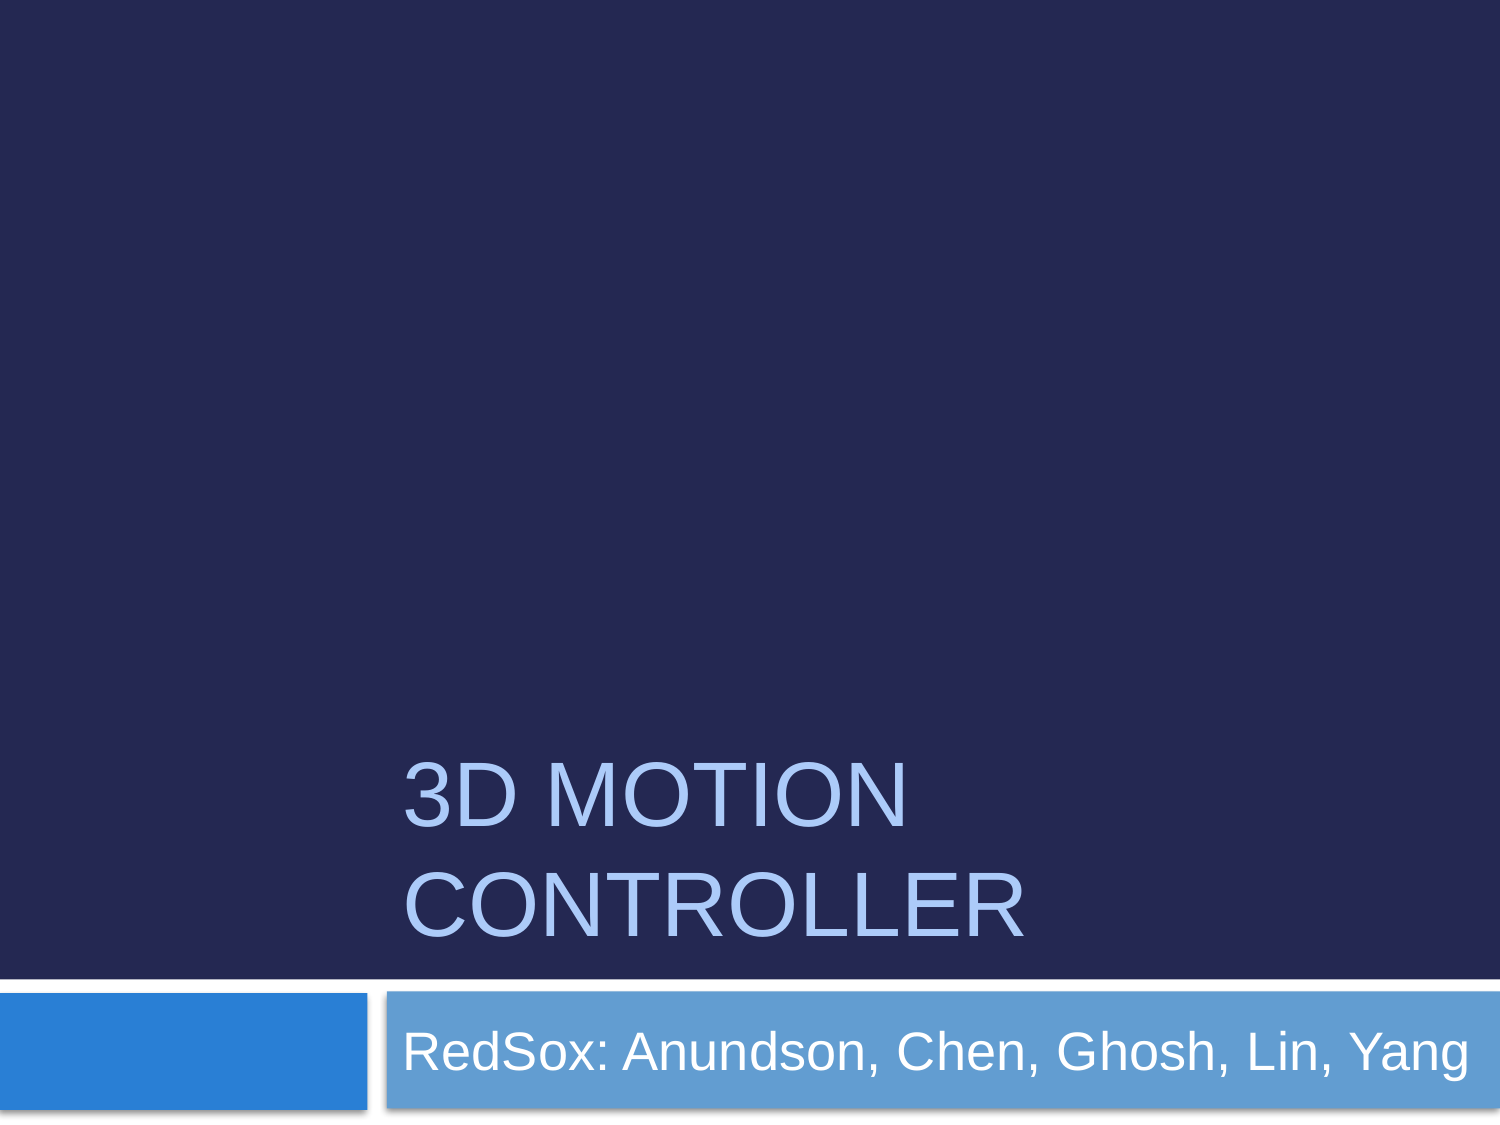

# 3D Motion ControlLer
RedSox: Anundson, Chen, Ghosh, Lin, Yang